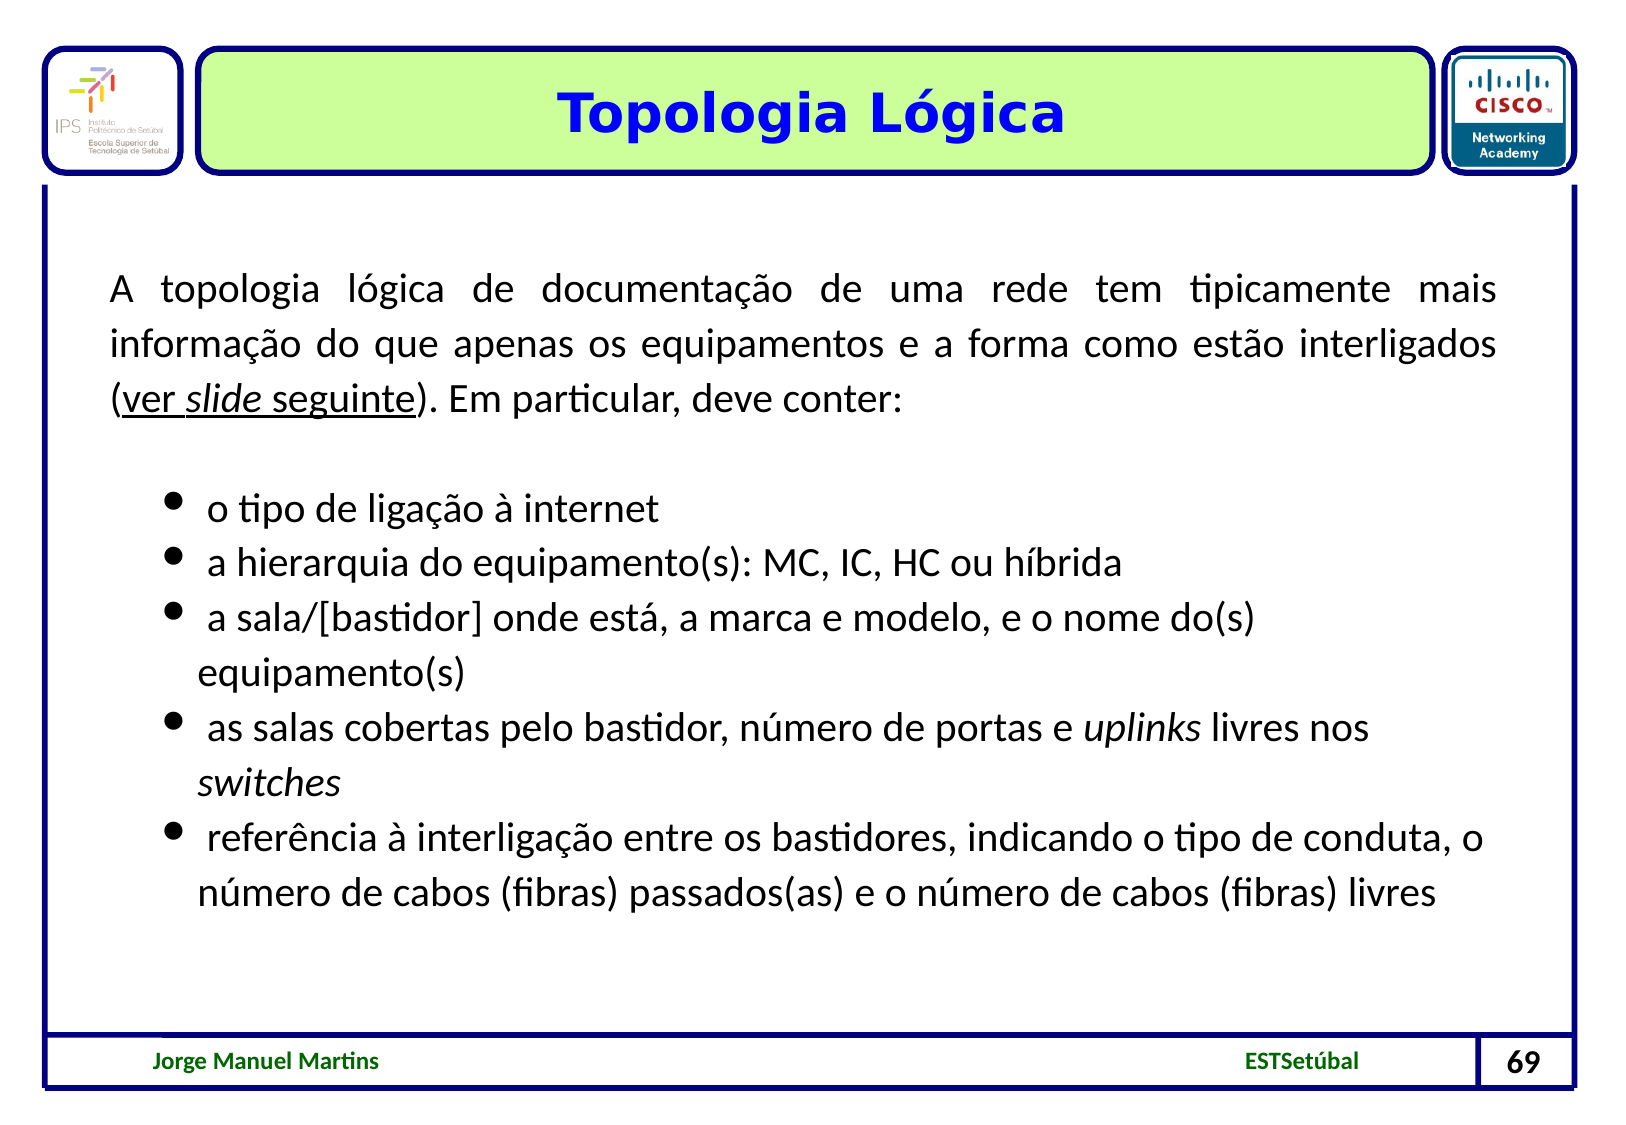

Topologia Lógica
A topologia lógica de documentação de uma rede tem tipicamente mais informação do que apenas os equipamentos e a forma como estão interligados (ver slide seguinte). Em particular, deve conter:

 o tipo de ligação à internet
 a hierarquia do equipamento(s): MC, IC, HC ou híbrida
 a sala/[bastidor] onde está, a marca e modelo, e o nome do(s) equipamento(s)
 as salas cobertas pelo bastidor, número de portas e uplinks livres nos switches
 referência à interligação entre os bastidores, indicando o tipo de conduta, o número de cabos (fibras) passados(as) e o número de cabos (fibras) livres